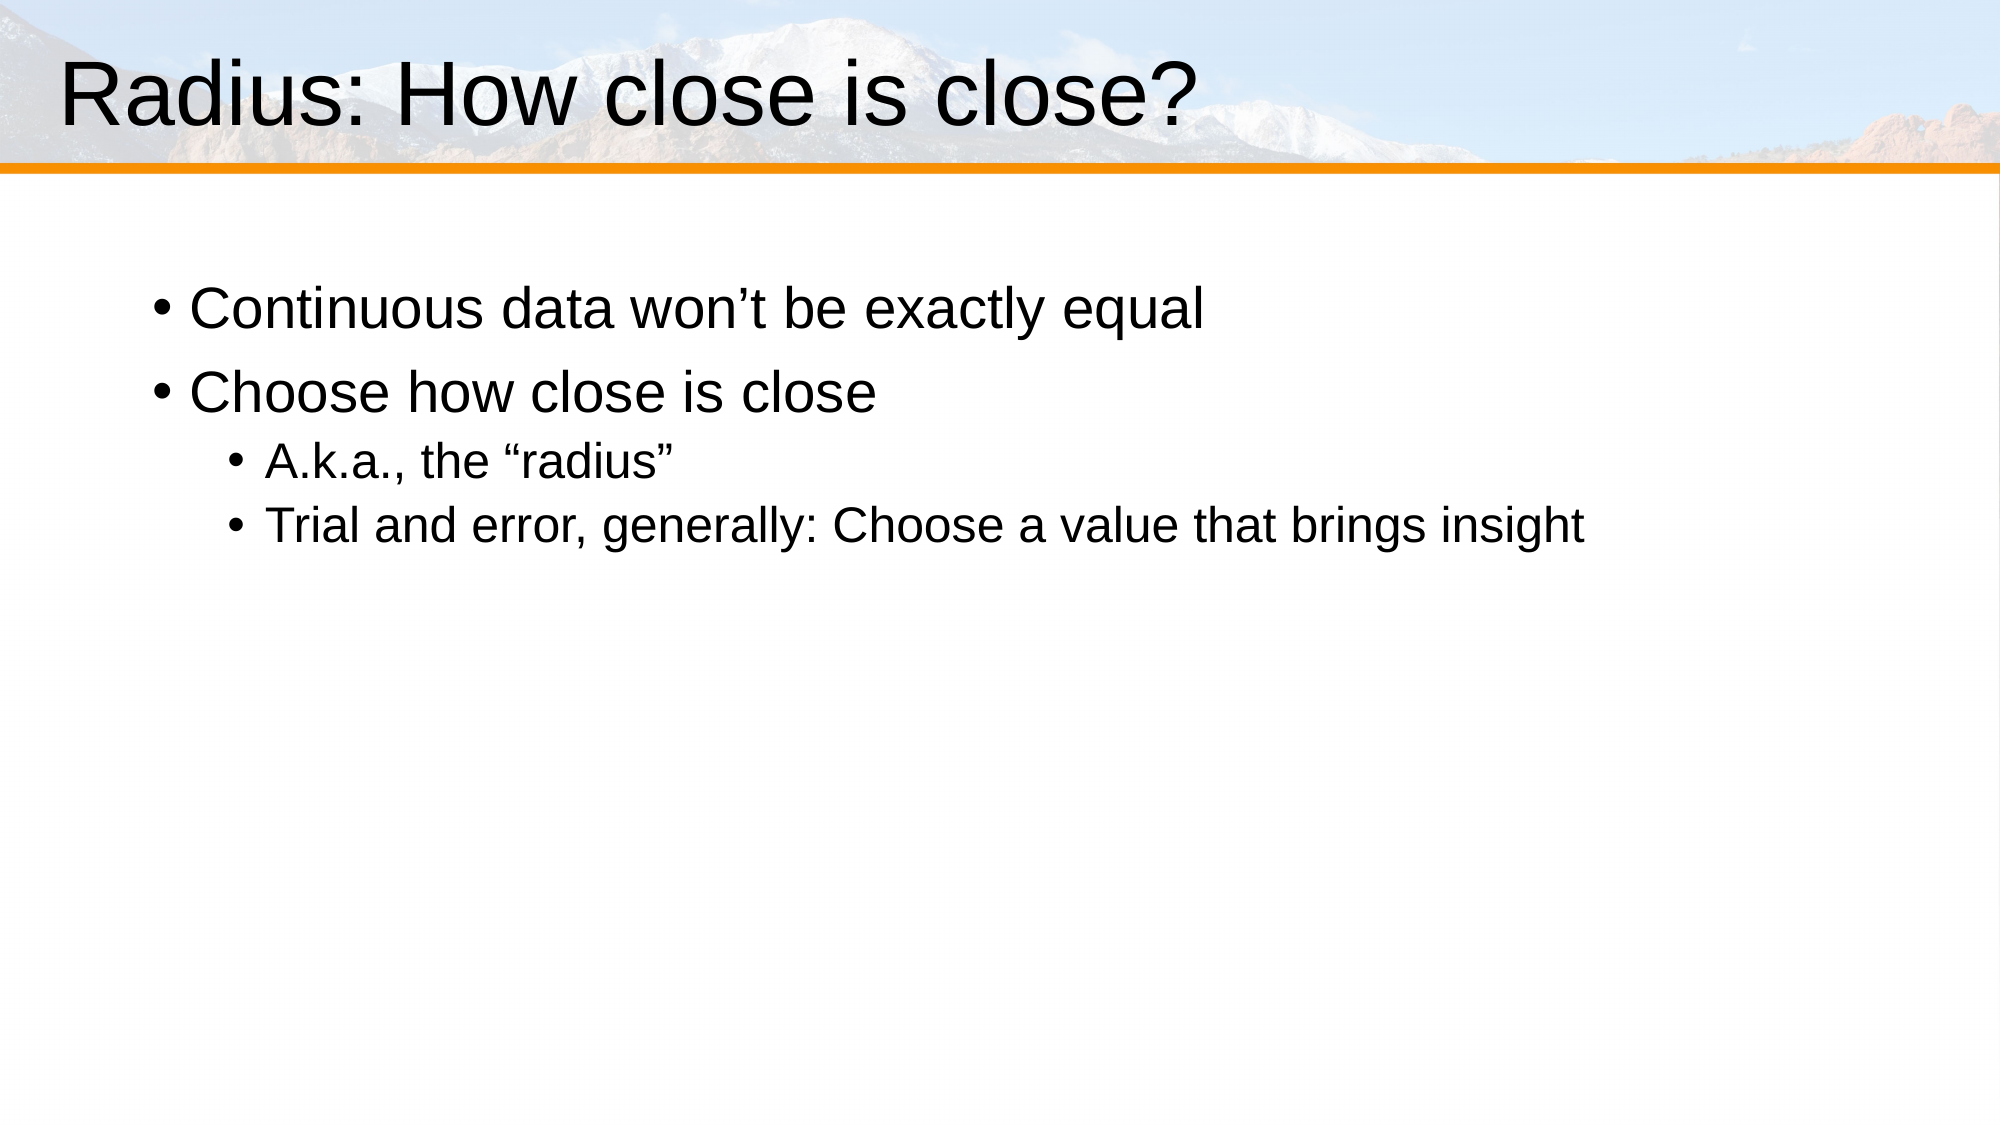

# Radius: How close is close?
Continuous data won’t be exactly equal
Choose how close is close
A.k.a., the “radius”
Trial and error, generally: Choose a value that brings insight